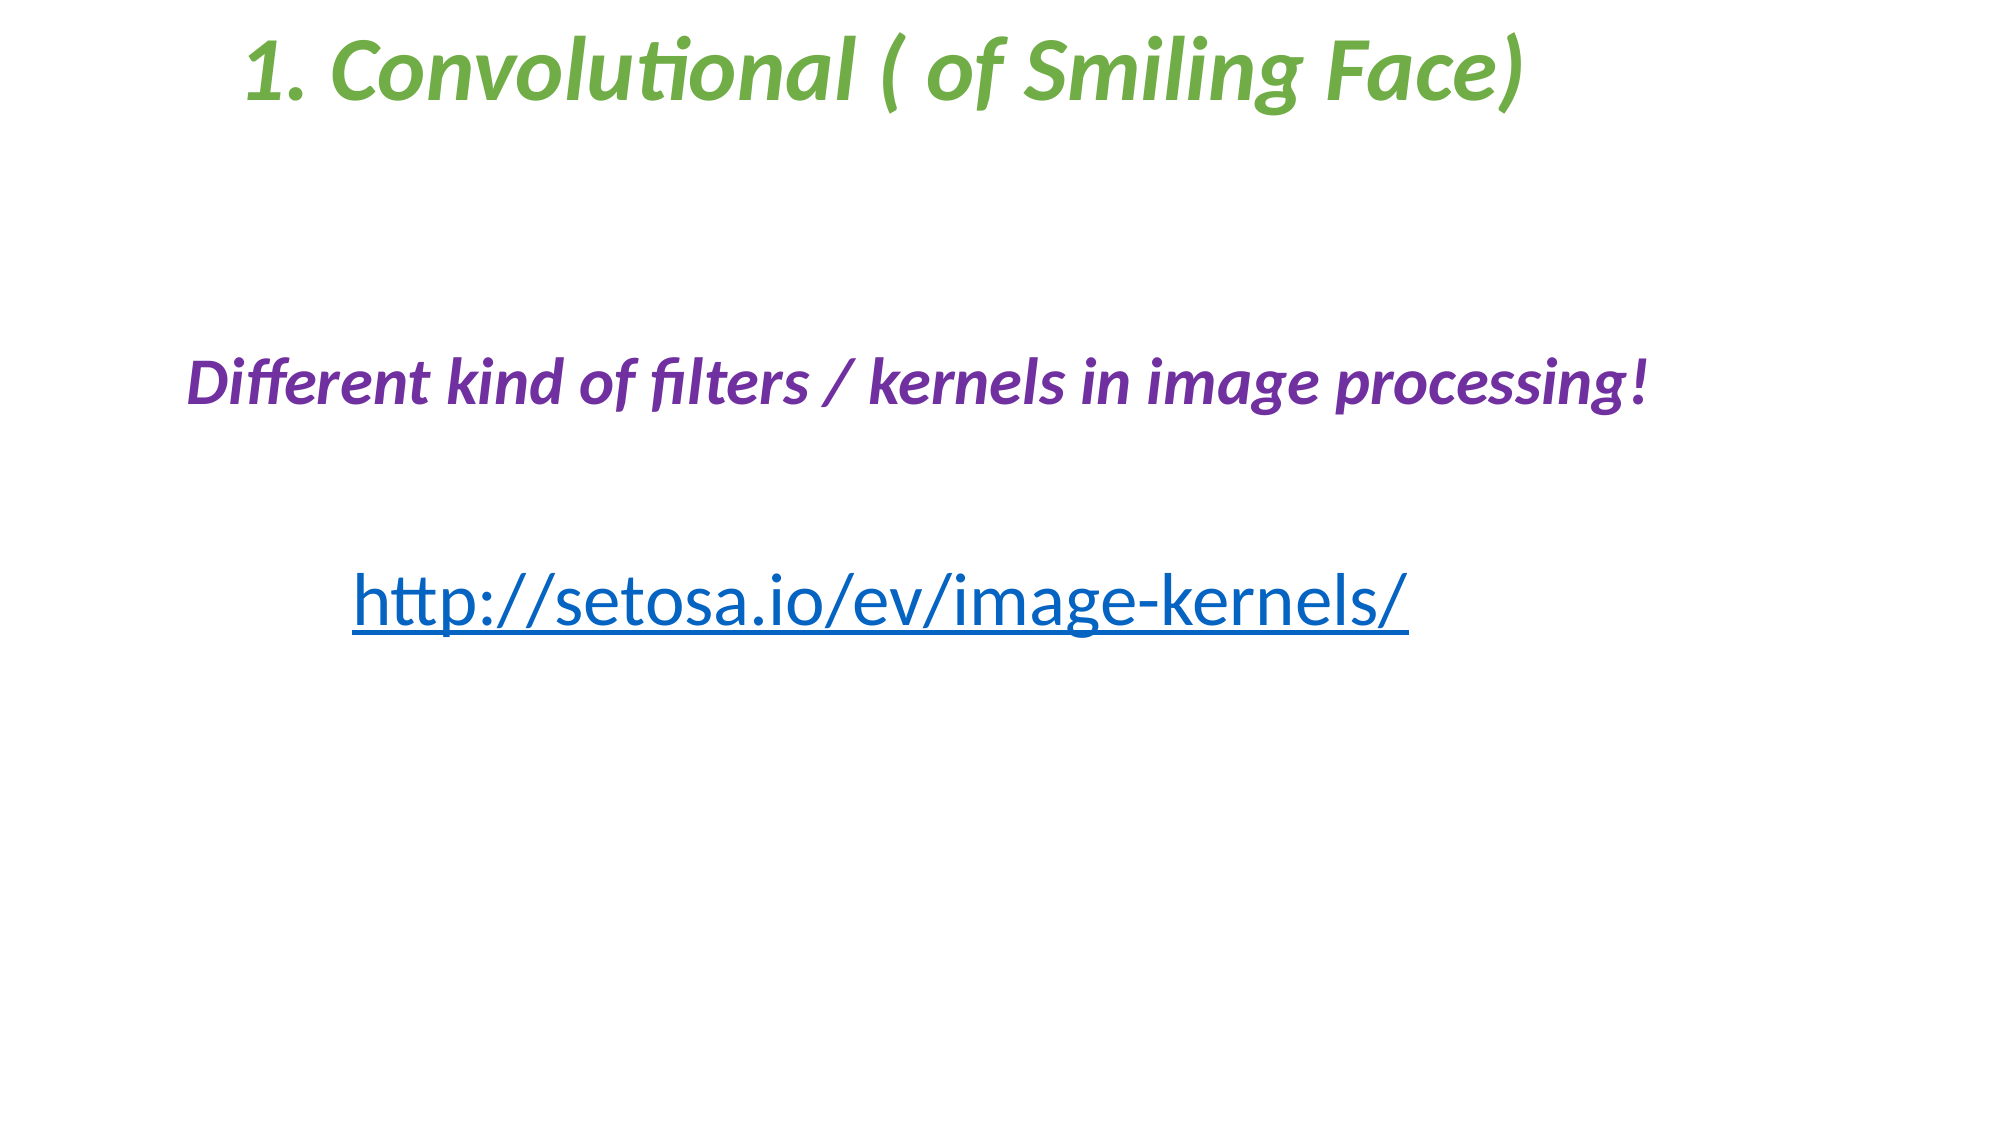

1. Convolutional ( of Smiling Face)
Different kind of filters / kernels in image processing!
http://setosa.io/ev/image-kernels/